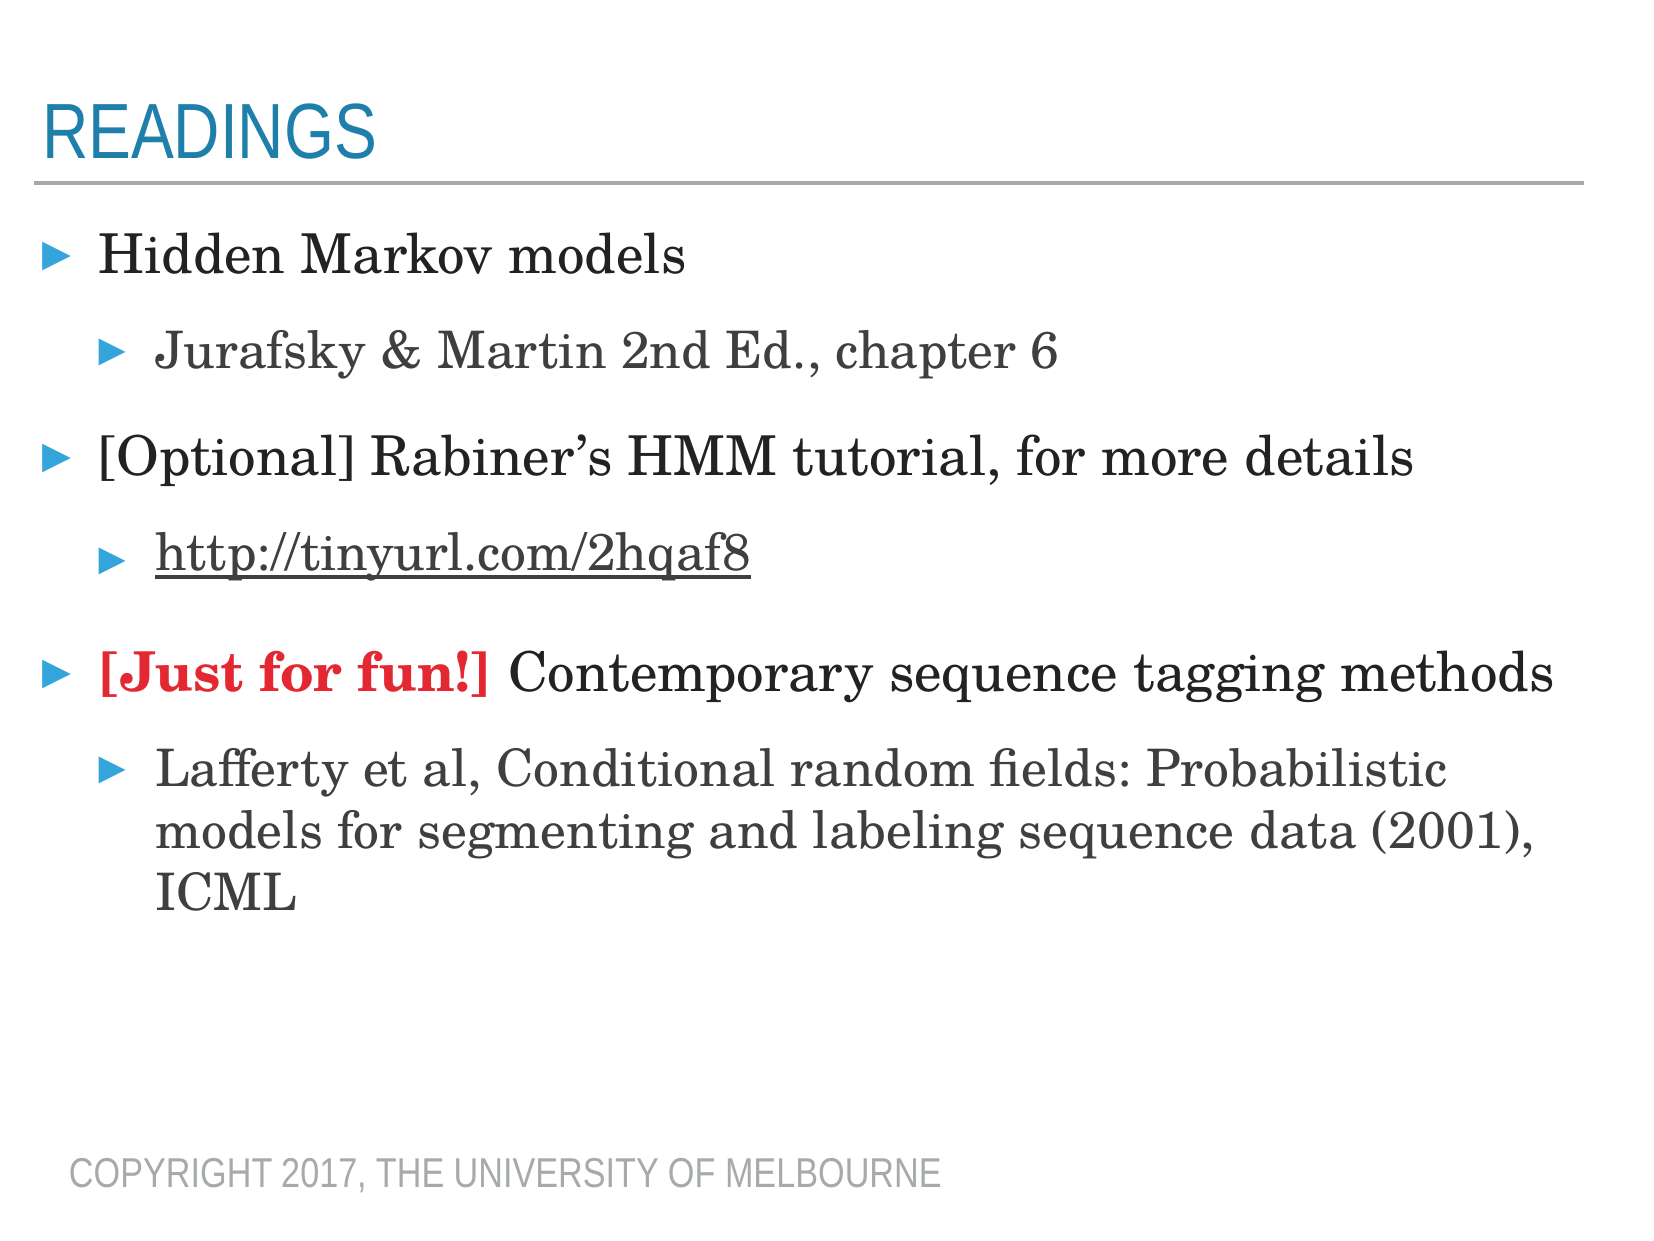

# Readings
Hidden Markov models
Jurafsky & Martin 2nd Ed., chapter 6
[Optional] Rabiner’s HMM tutorial, for more details
http://tinyurl.com/2hqaf8
[Just for fun!] Contemporary sequence tagging methods
Lafferty et al, Conditional random fields: Probabilistic models for segmenting and labeling sequence data (2001), ICML